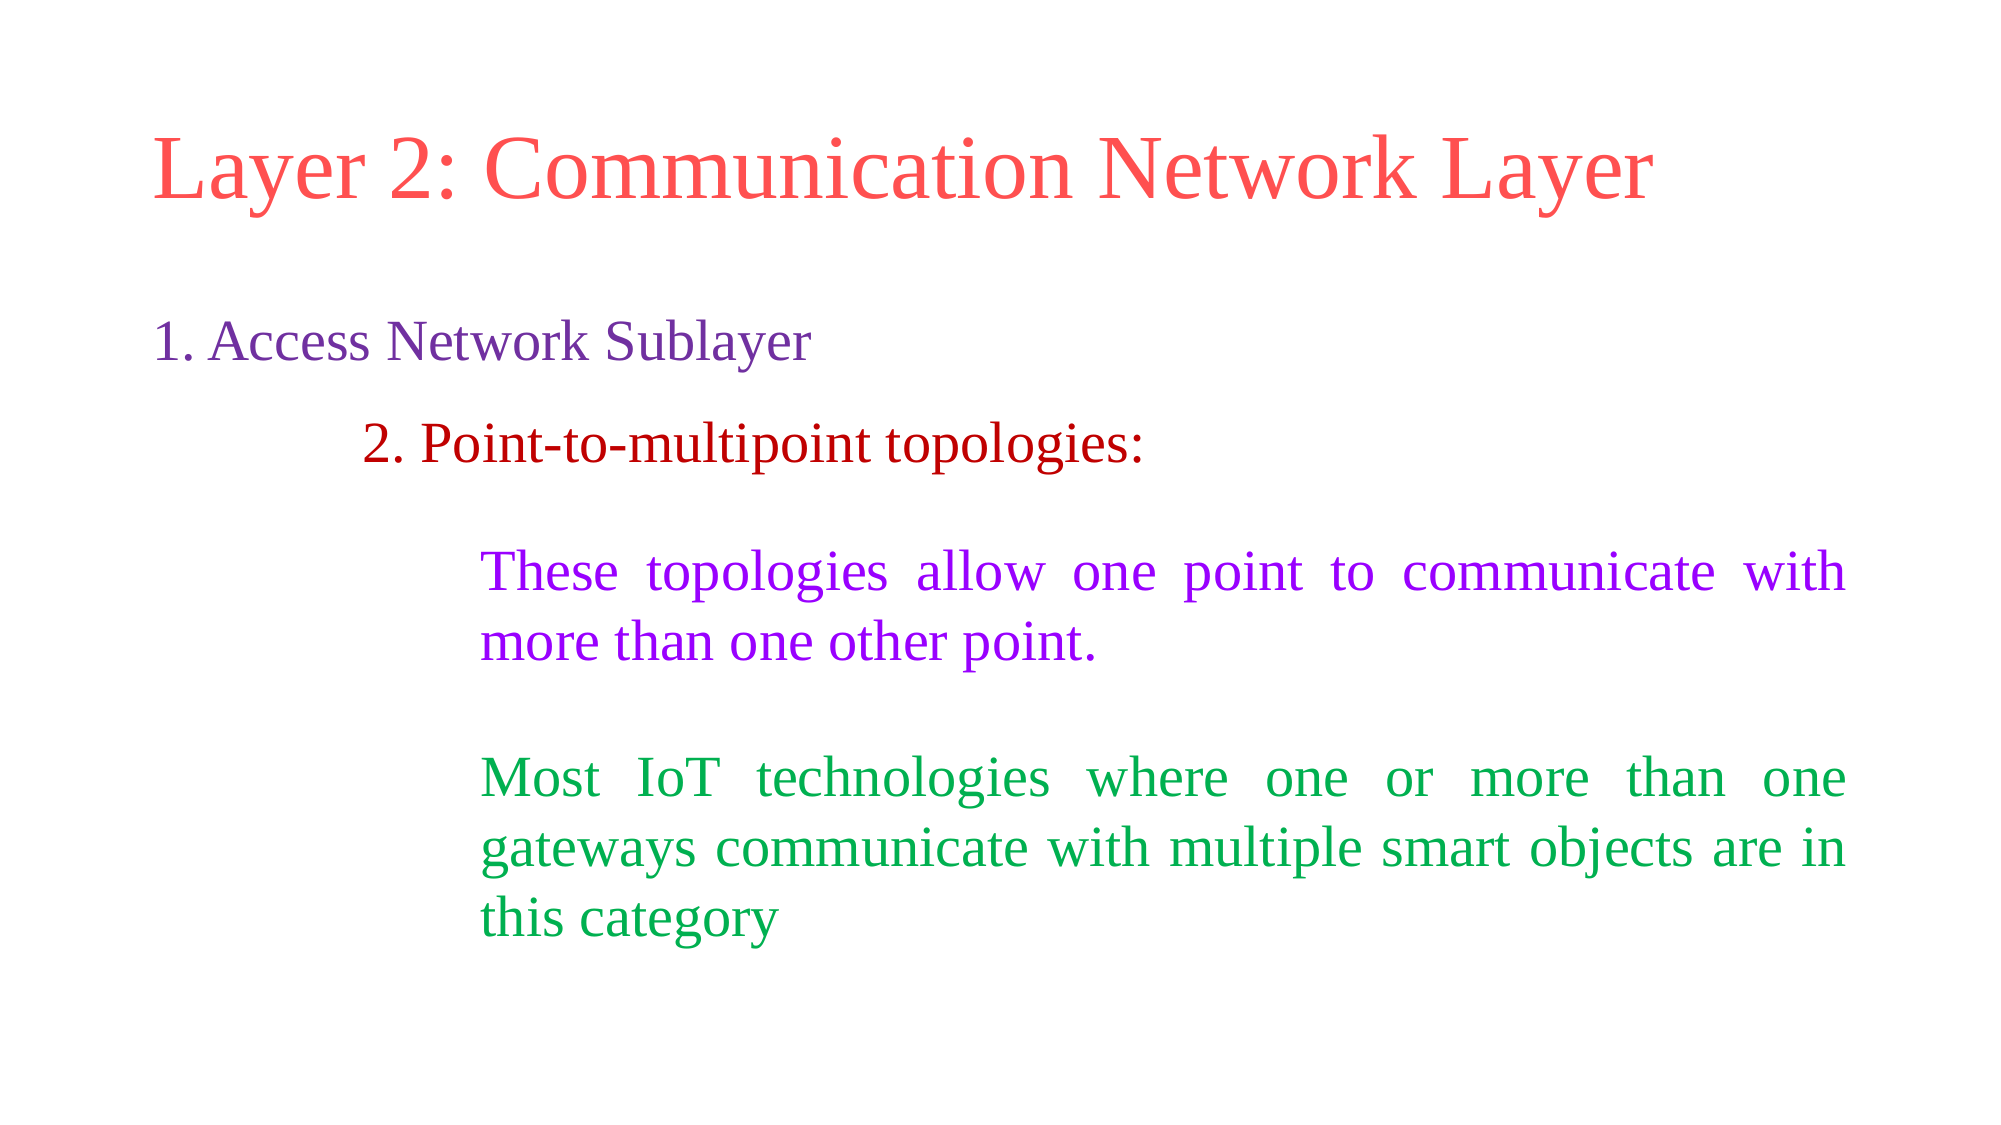

# Layer 2: Communication Network Layer
1. Access Network Sublayer
2. Point-to-multipoint topologies:
These topologies allow one point to communicate with more than one other point.
Most IoT technologies where one or more than one gateways communicate with multiple smart objects are in this category